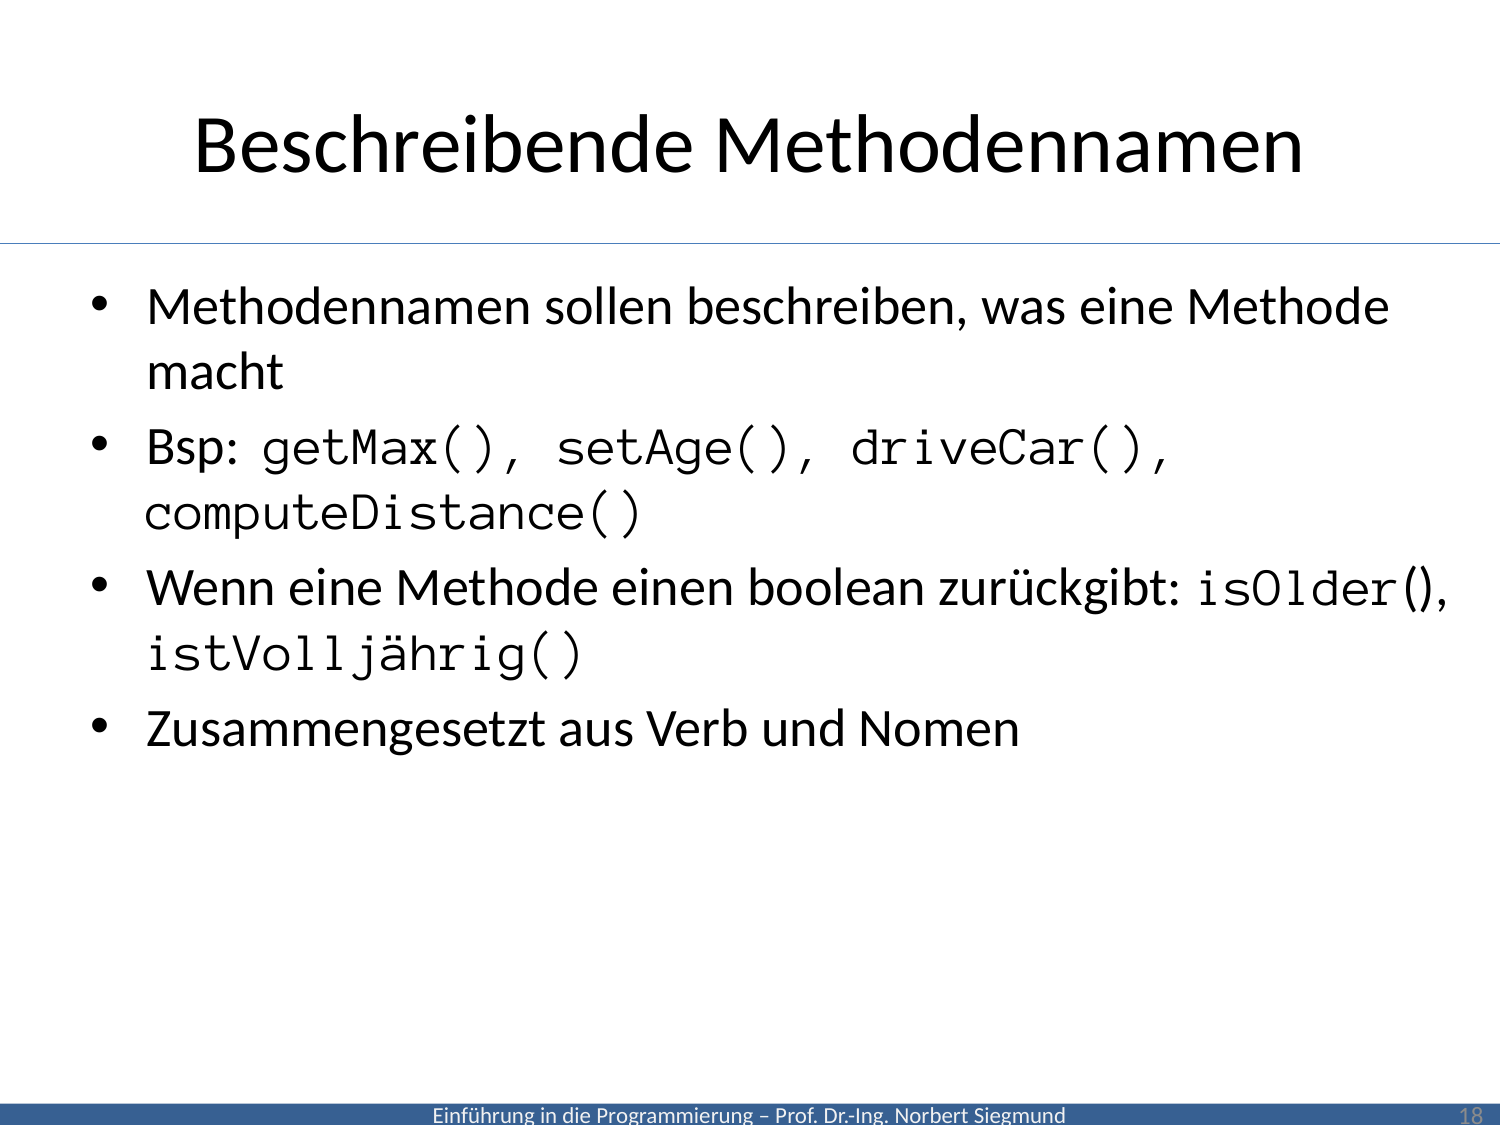

# Beschreibende Methodennamen
Methodennamen sollen beschreiben, was eine Methode macht
Bsp:  getMax(), setAge(), driveCar(), computeDistance()
Wenn eine Methode einen boolean zurückgibt: isOlder(), istVolljährig()
Zusammengesetzt aus Verb und Nomen

18